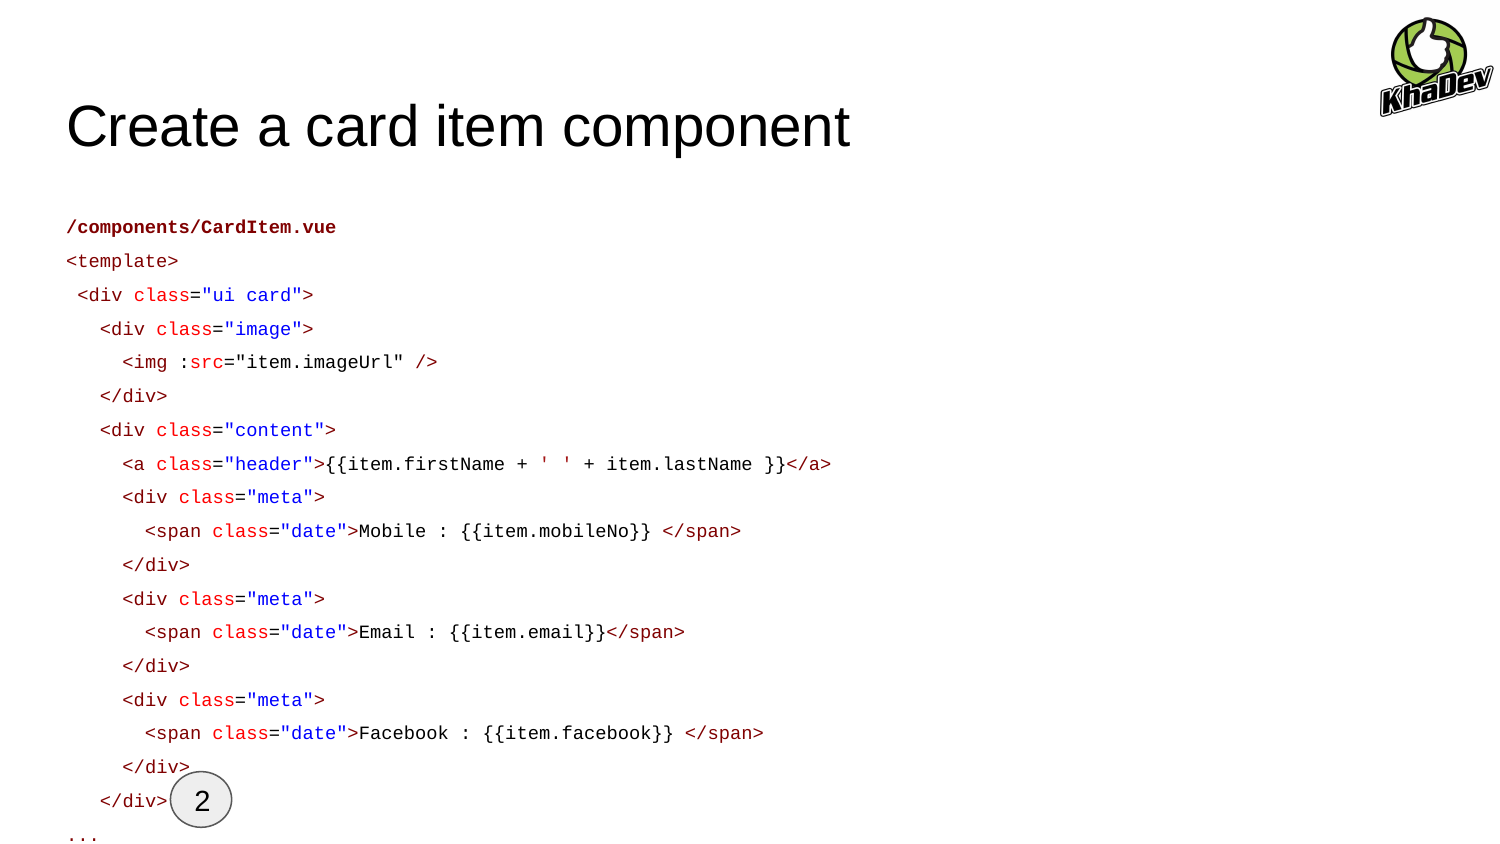

# Create a card item component
/components/CardItem.vue
<template>
 <div class="ui card">
   <div class="image">
     <img :src="item.imageUrl" />
   </div>
   <div class="content">
     <a class="header">{{item.firstName + ' ' + item.lastName }}</a>
     <div class="meta">
       <span class="date">Mobile : {{item.mobileNo}} </span>
     </div>
     <div class="meta">
       <span class="date">Email : {{item.email}}</span>
     </div>
     <div class="meta">
       <span class="date">Facebook : {{item.facebook}} </span>
     </div>
   </div>
...
2